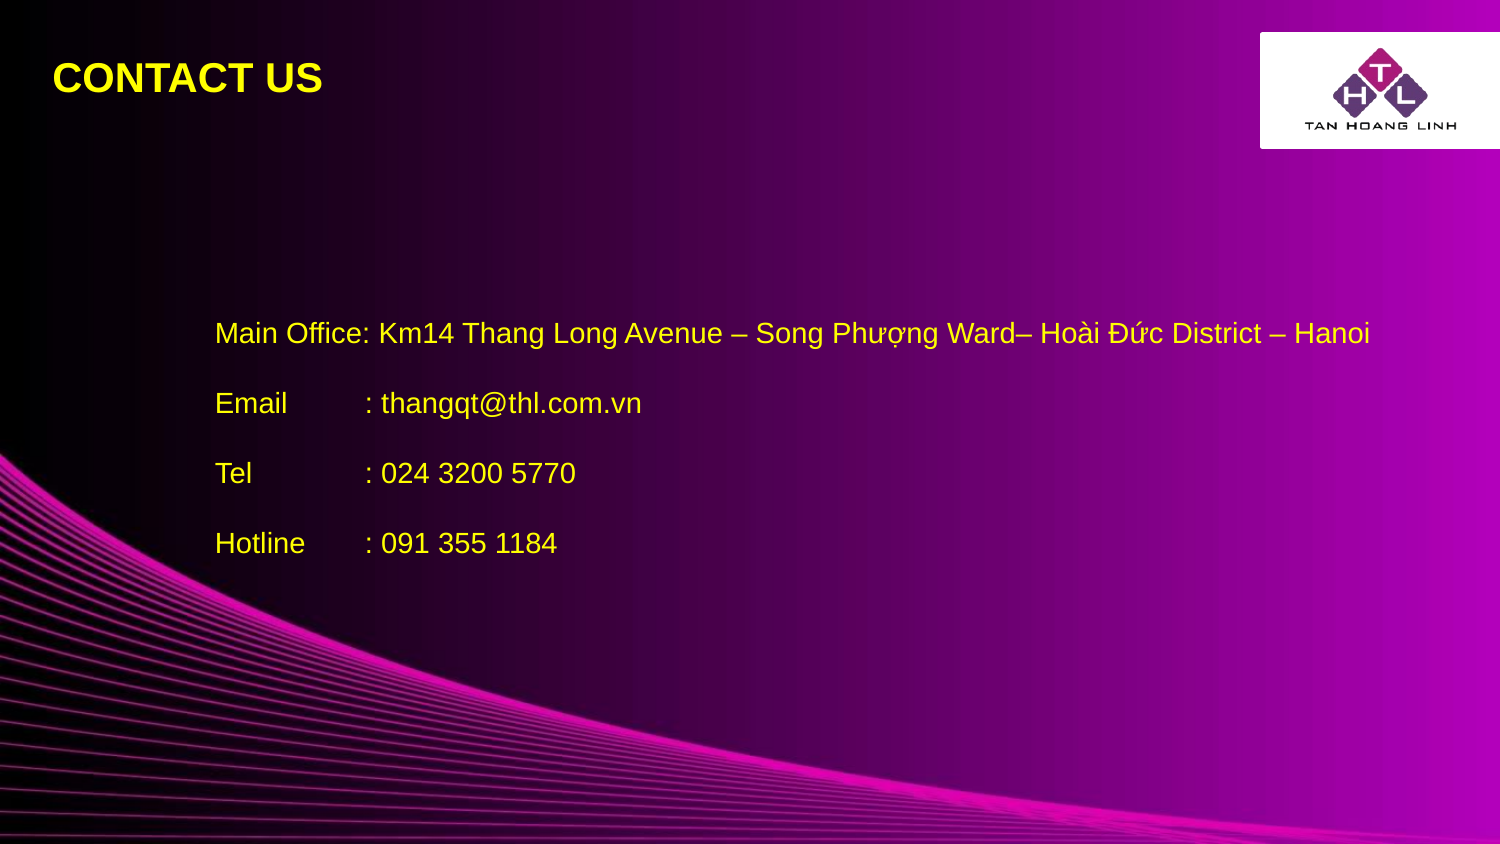

CONTACT US
Main Office: Km14 Thang Long Avenue – Song Phượng Ward– Hoài Đức District – Hanoi
Email	: thangqt@thl.com.vn
Tel	: 024 3200 5770
Hotline	: 091 355 1184